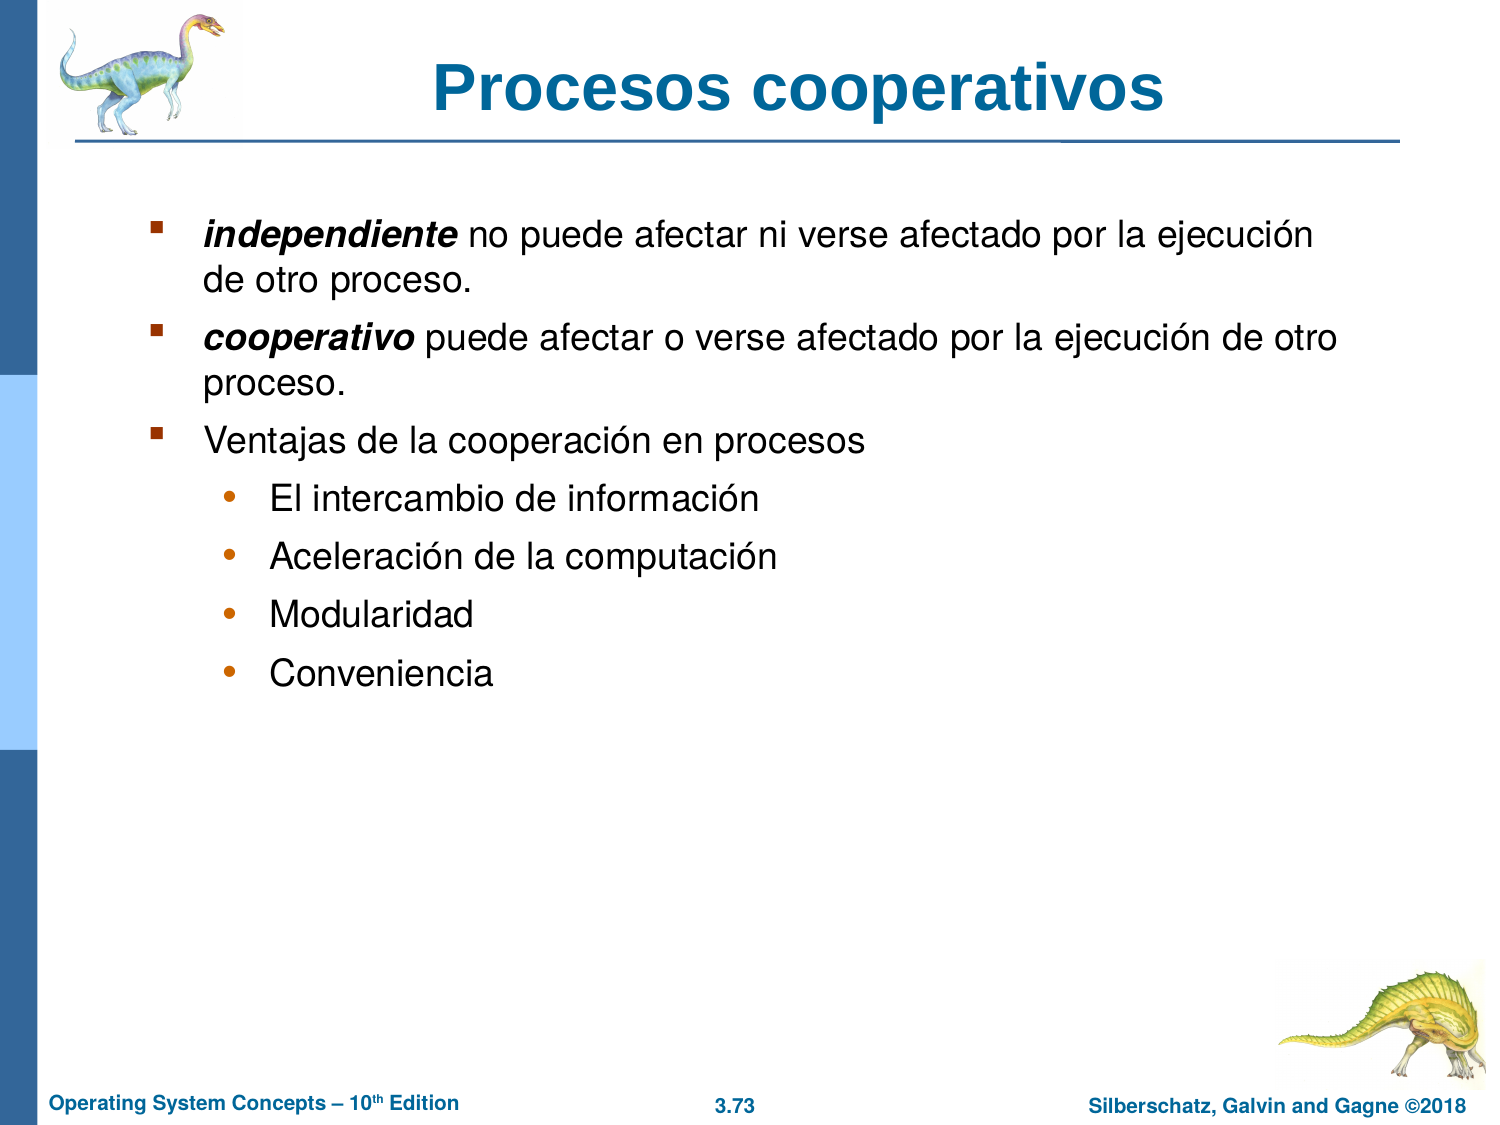

# Procesos cooperativos
independiente no puede afectar ni verse afectado por la ejecución de otro proceso.
cooperativo puede afectar o verse afectado por la ejecución de otro proceso.
Ventajas de la cooperación en procesos
El intercambio de información
Aceleración de la computación
Modularidad
Conveniencia